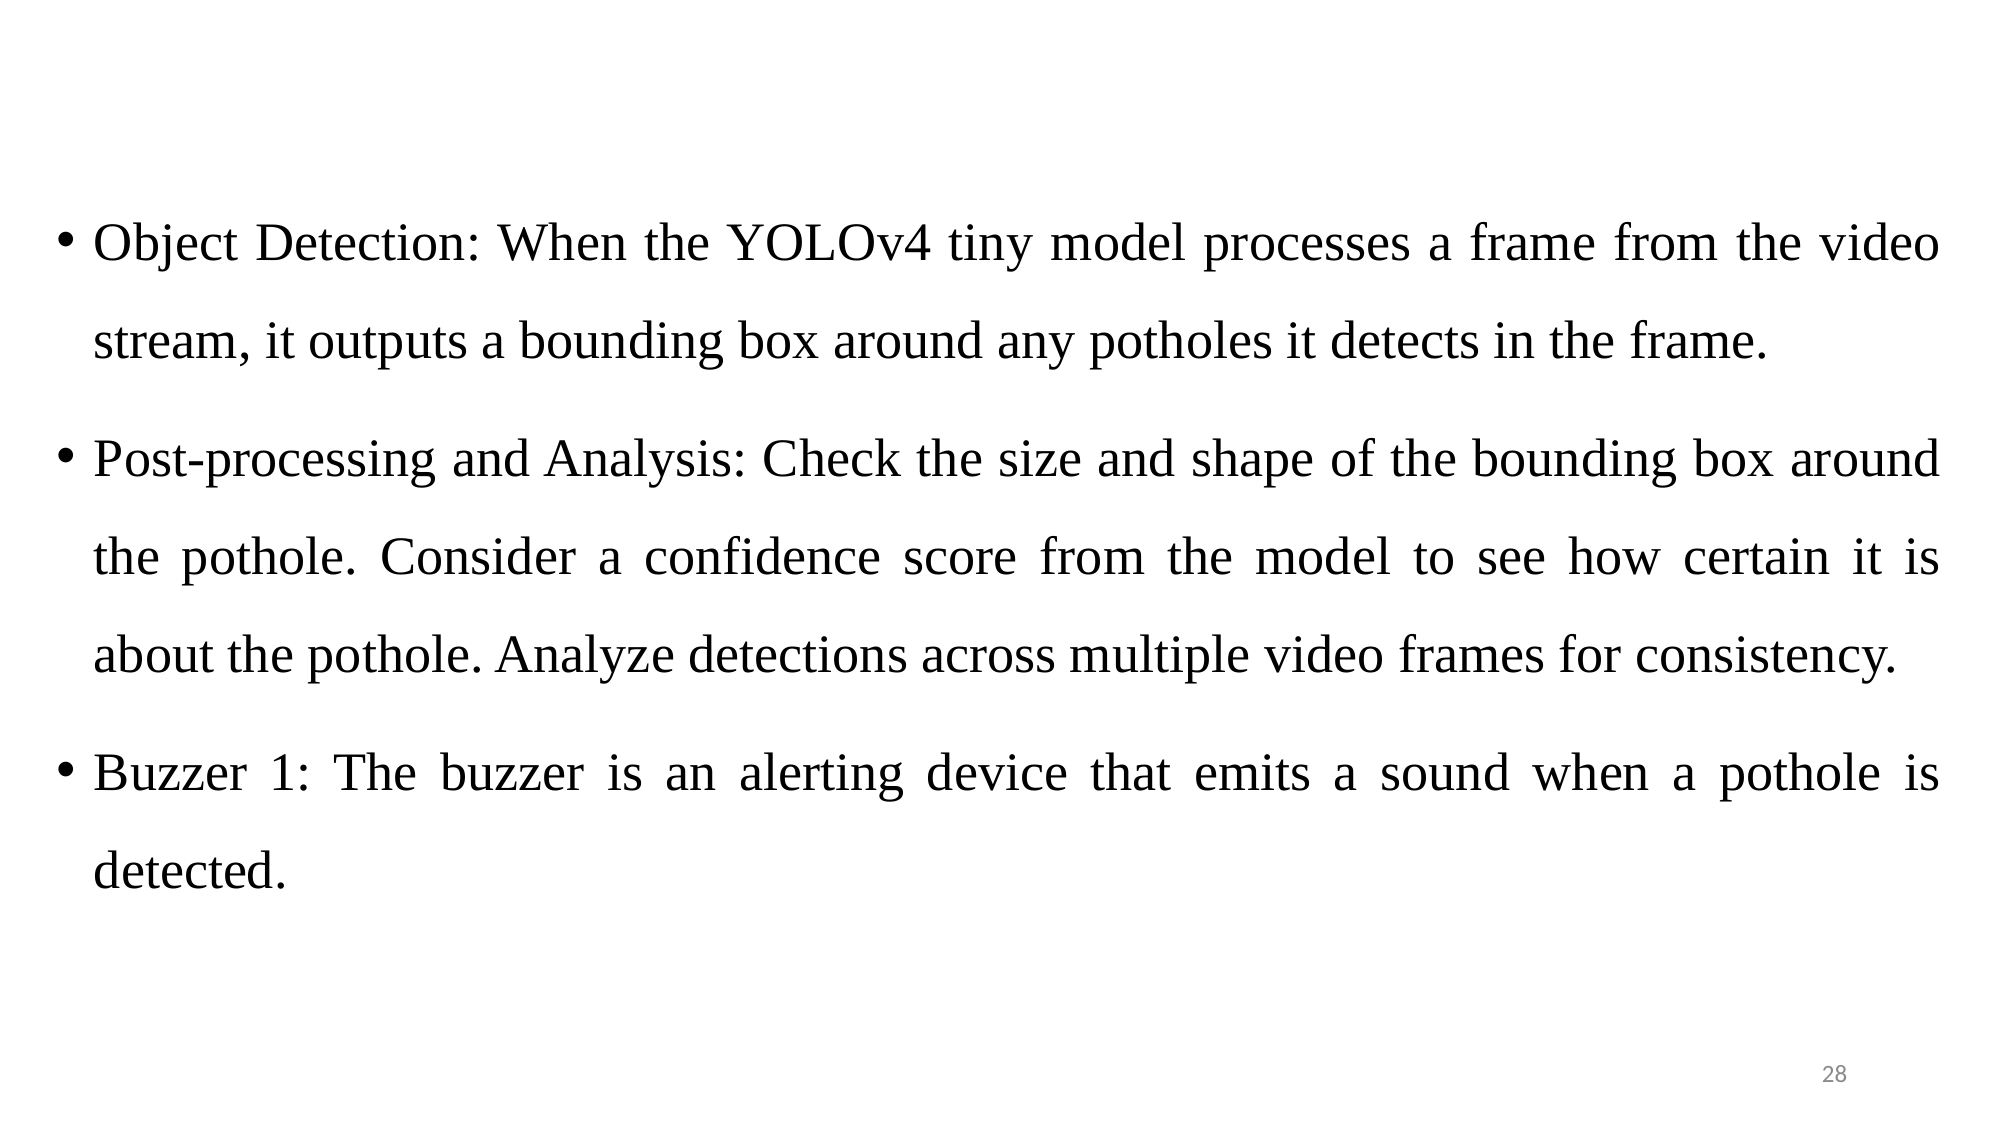

Object Detection: When the YOLOv4 tiny model processes a frame from the video stream, it outputs a bounding box around any potholes it detects in the frame.
Post-processing and Analysis: Check the size and shape of the bounding box around the pothole. Consider a confidence score from the model to see how certain it is about the pothole. Analyze detections across multiple video frames for consistency.
Buzzer 1: The buzzer is an alerting device that emits a sound when a pothole is detected.

28